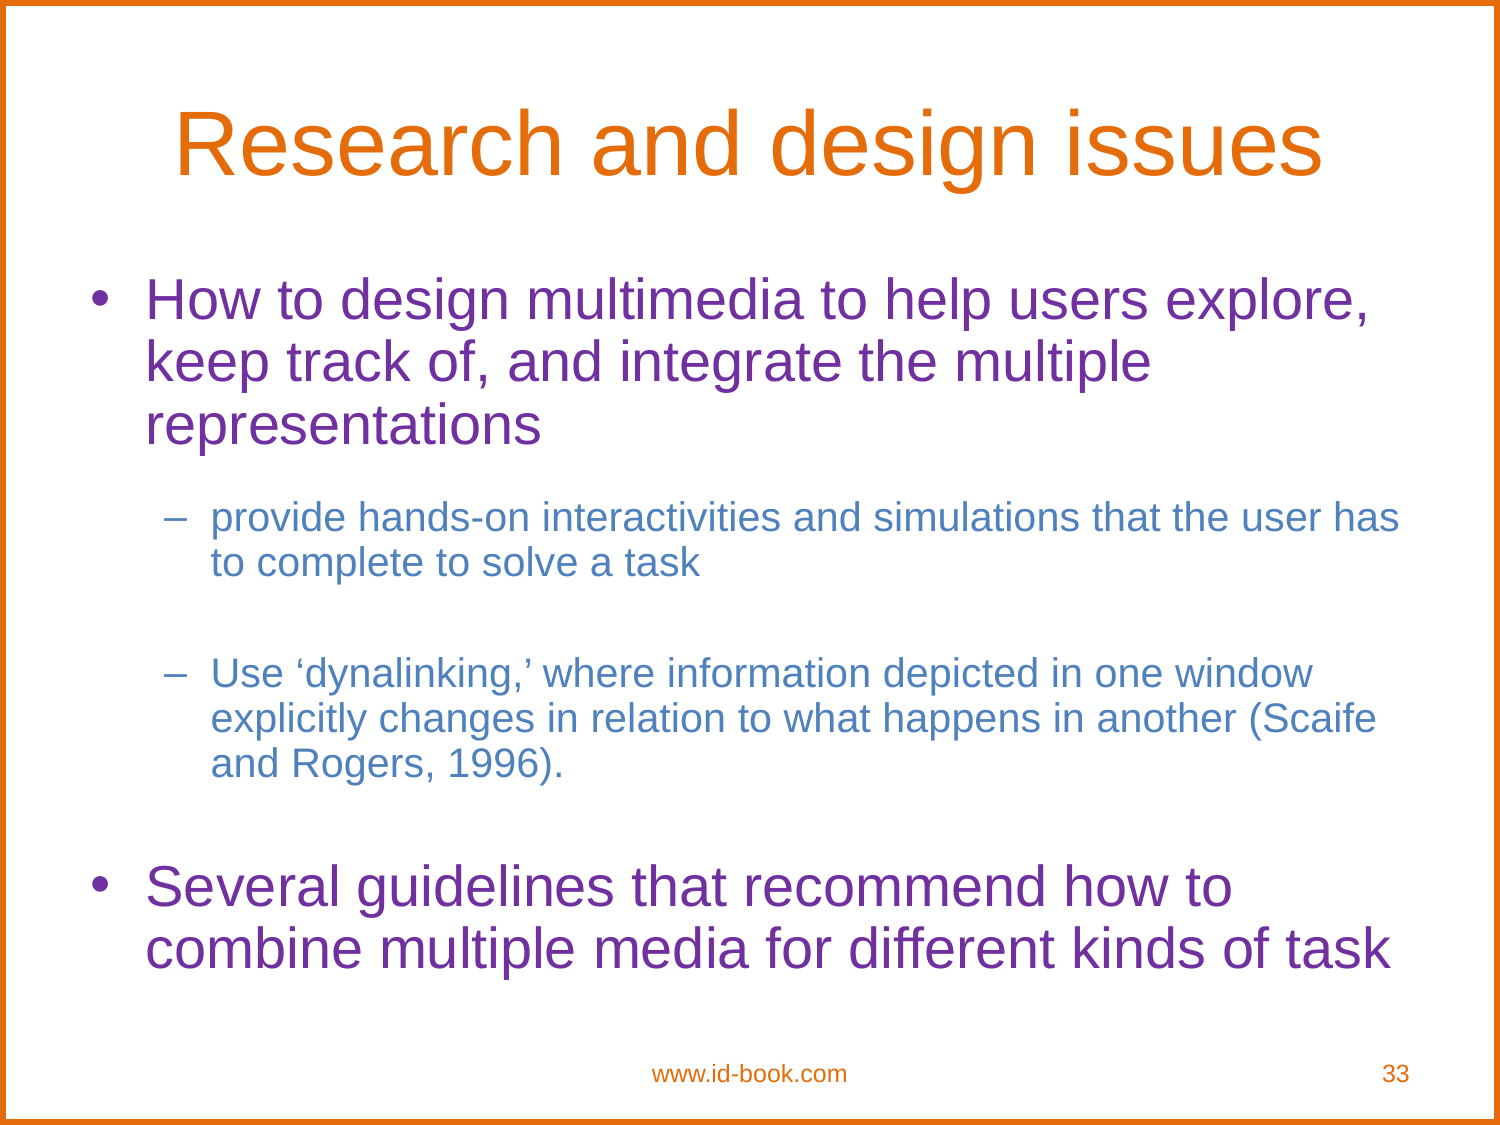

Research and design issues
How to design multimedia to help users explore, keep track of, and integrate the multiple representations

provide hands-on interactivities and simulations that the user has to complete to solve a task

Use ‘dynalinking,’ where information depicted in one window explicitly changes in relation to what happens in another (Scaife and Rogers, 1996).

Several guidelines that recommend how to combine multiple media for different kinds of task
www.id-book.com
33